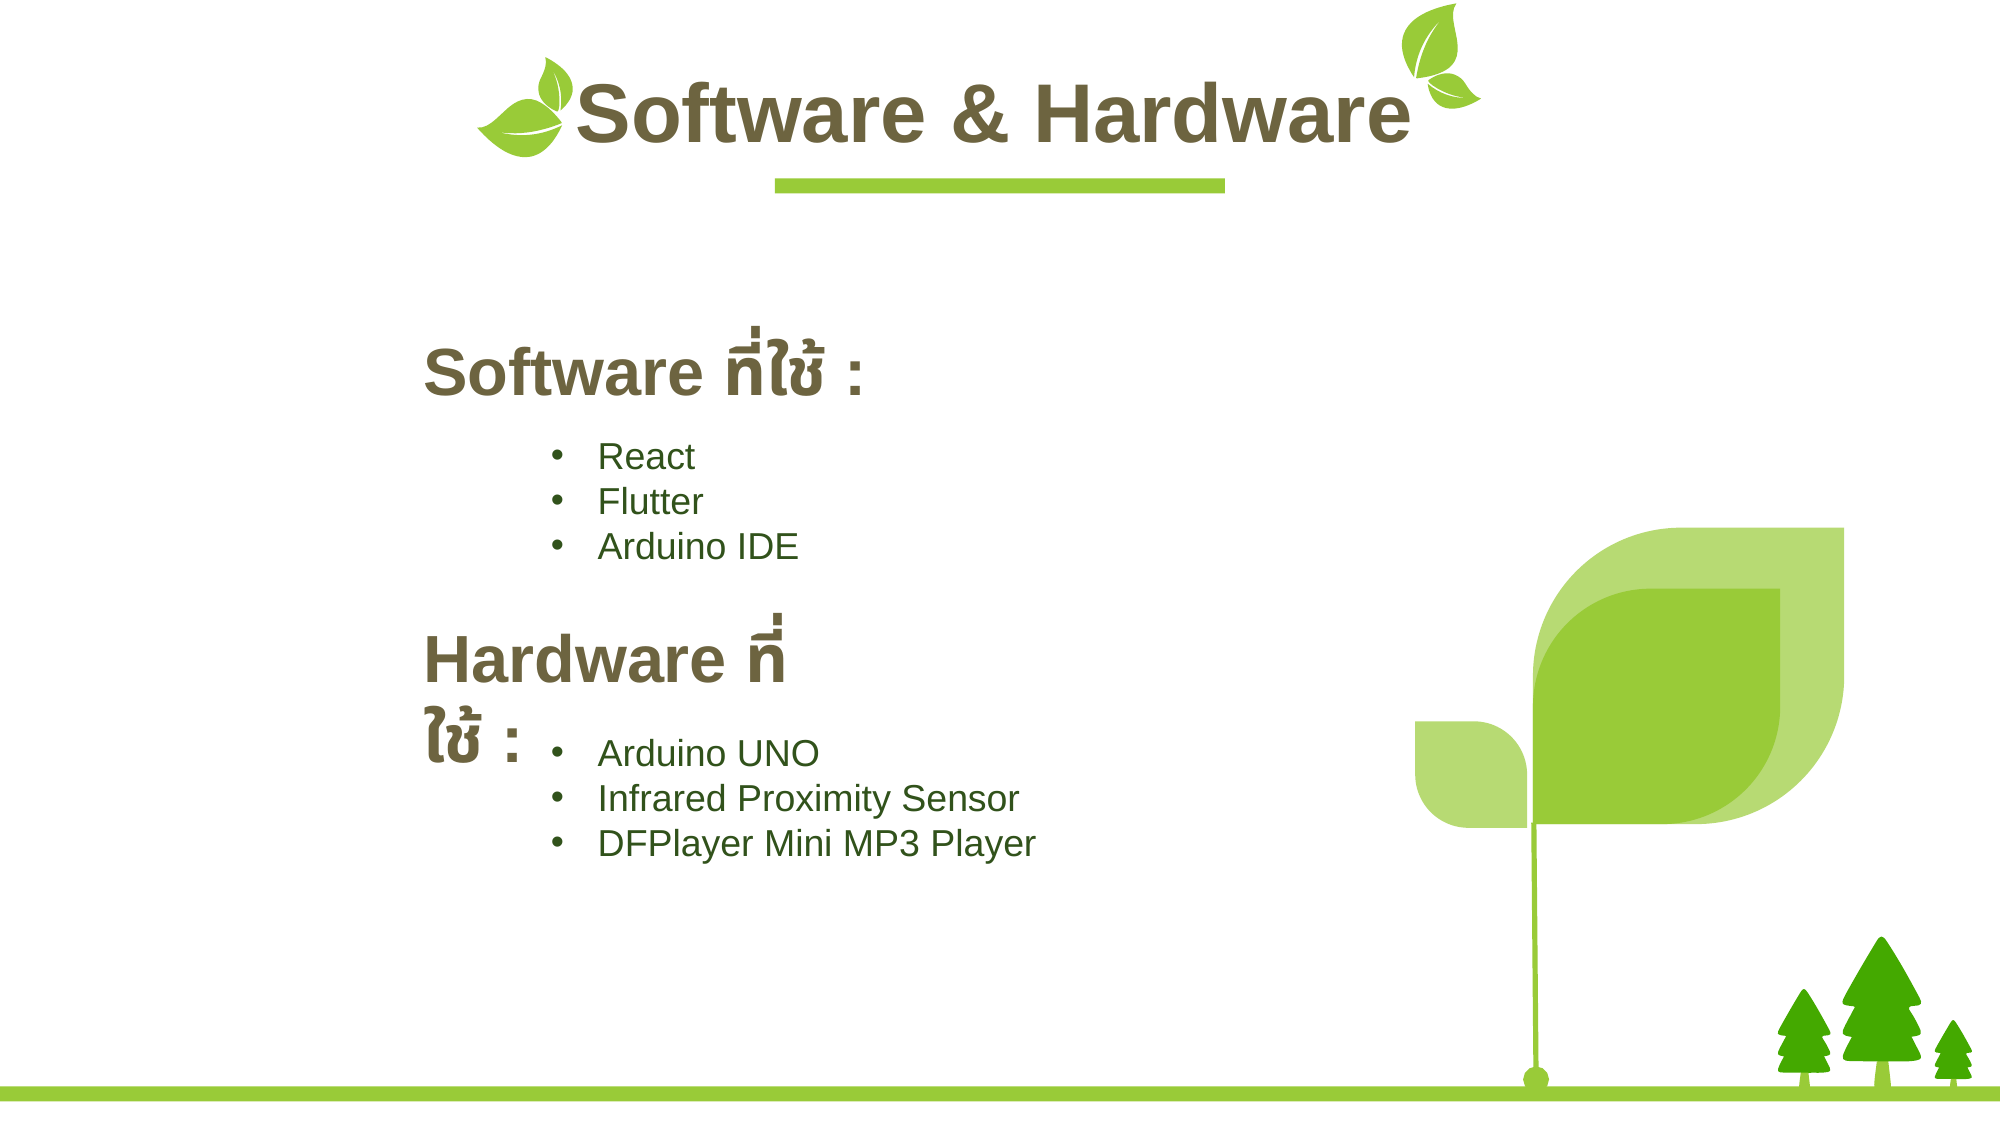

Software & Hardware
Software ที่ใช้ :

React
Flutter
Arduino IDE

Hardware ที่ใช้ :

Arduino UNO
Infrared Proximity Sensor
DFPlayer Mini MP3 Player